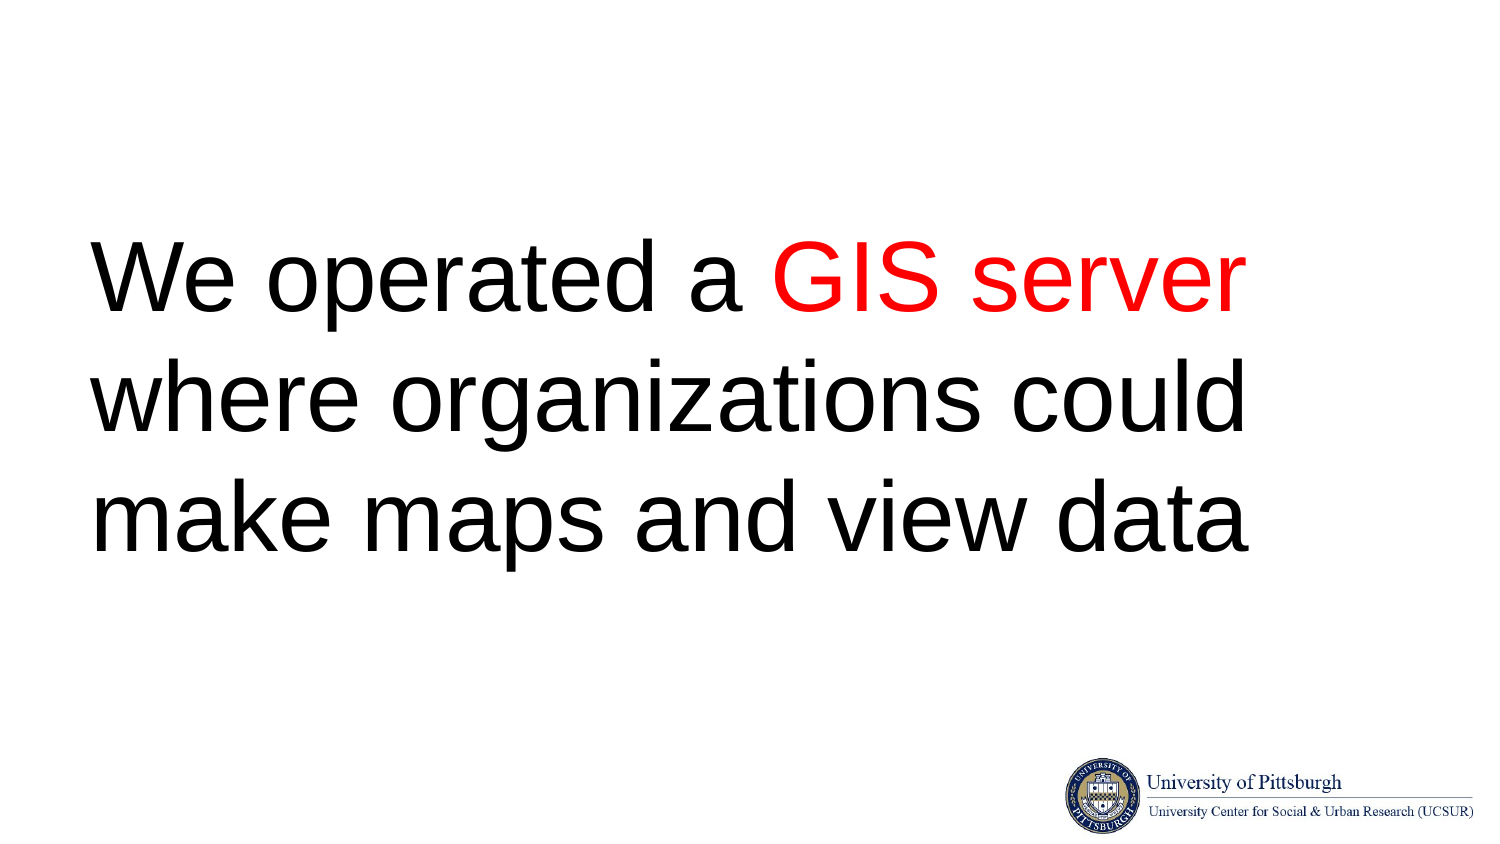

#
We operated a GIS server where organizations could make maps and view data